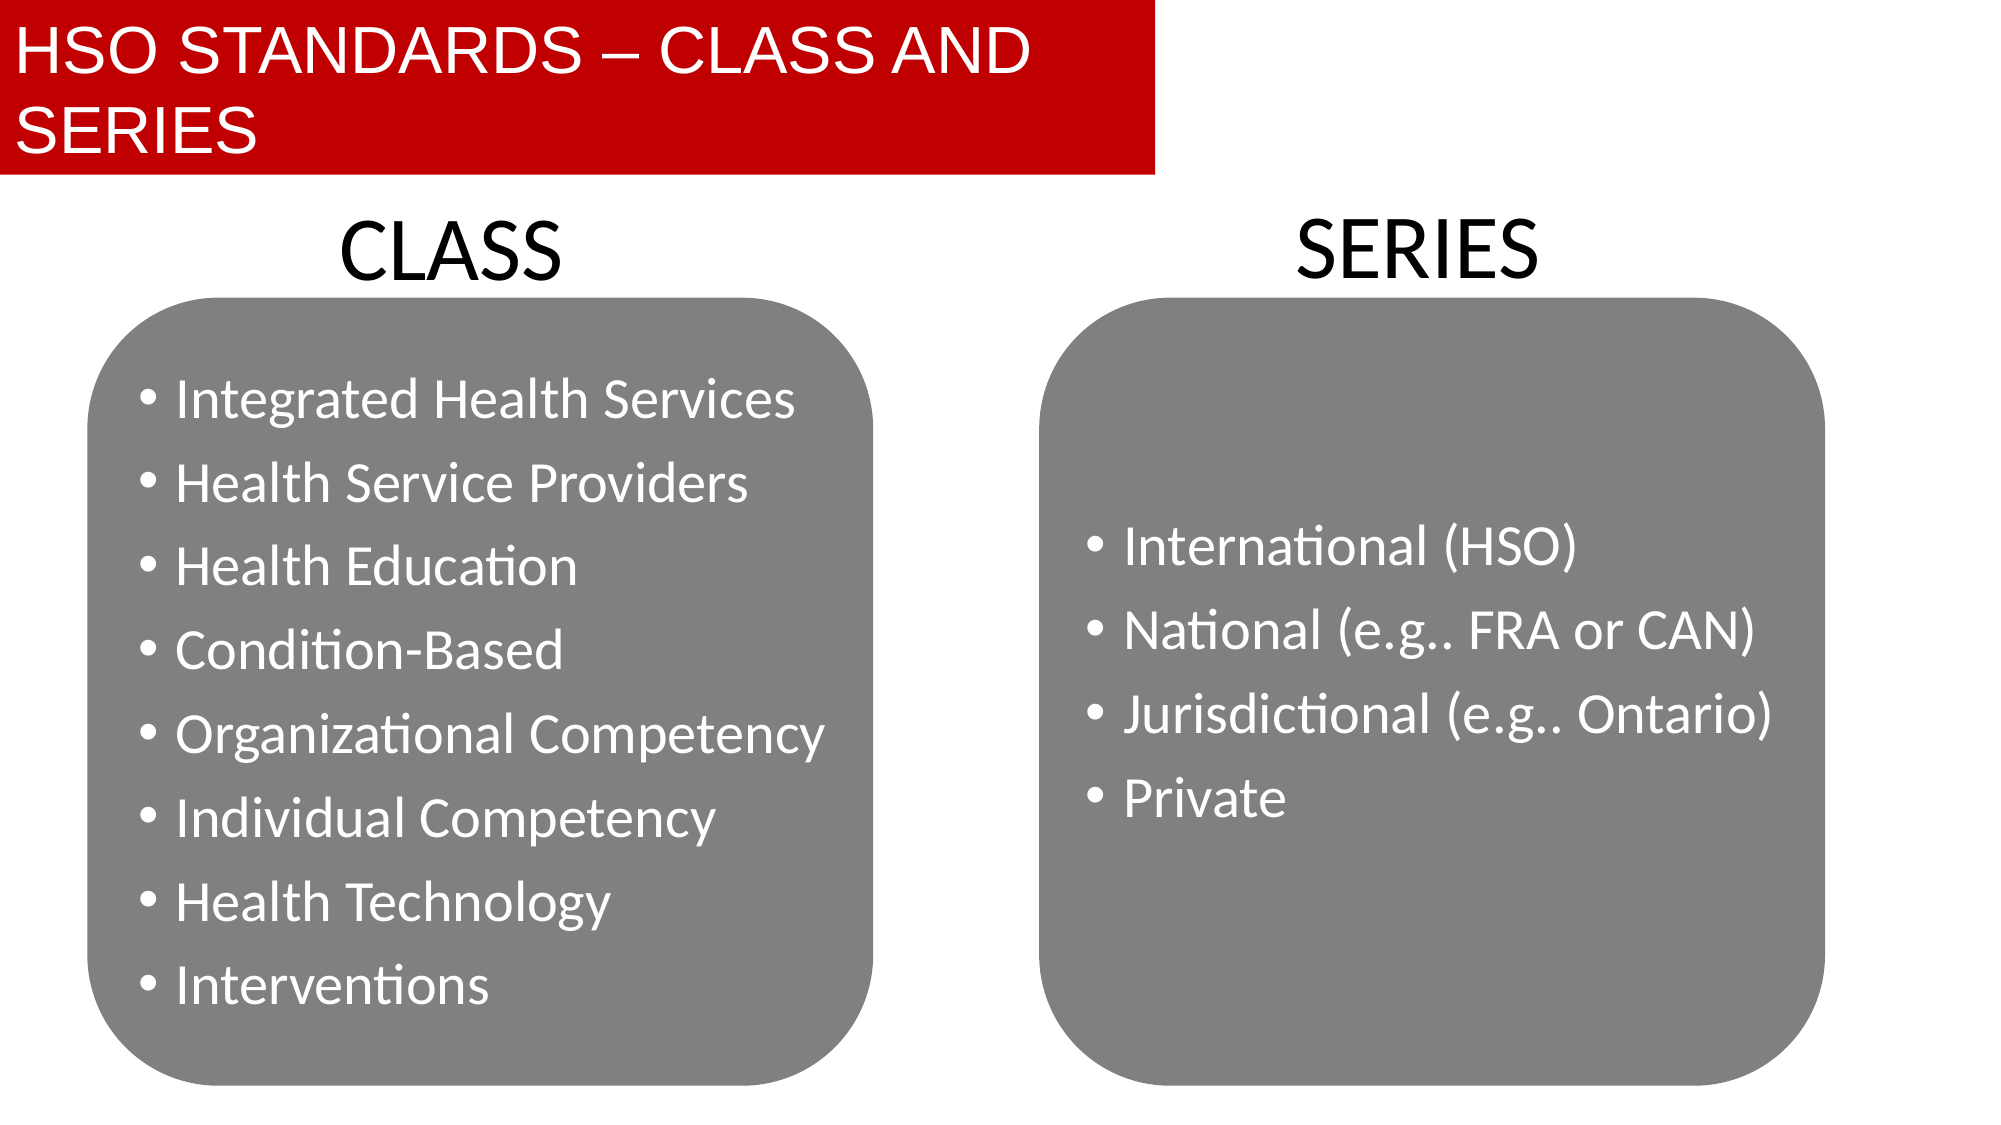

HSO STANDARDS – CLASS AND SERIES
SERIES
CLASS

Integrated Health Services
Health Service Providers
Health Education
Condition-Based
Organizational Competency
Individual Competency
Health Technology
Interventions

International (HSO)
National (e.g.. FRA or CAN)
Jurisdictional (e.g.. Ontario)
Private